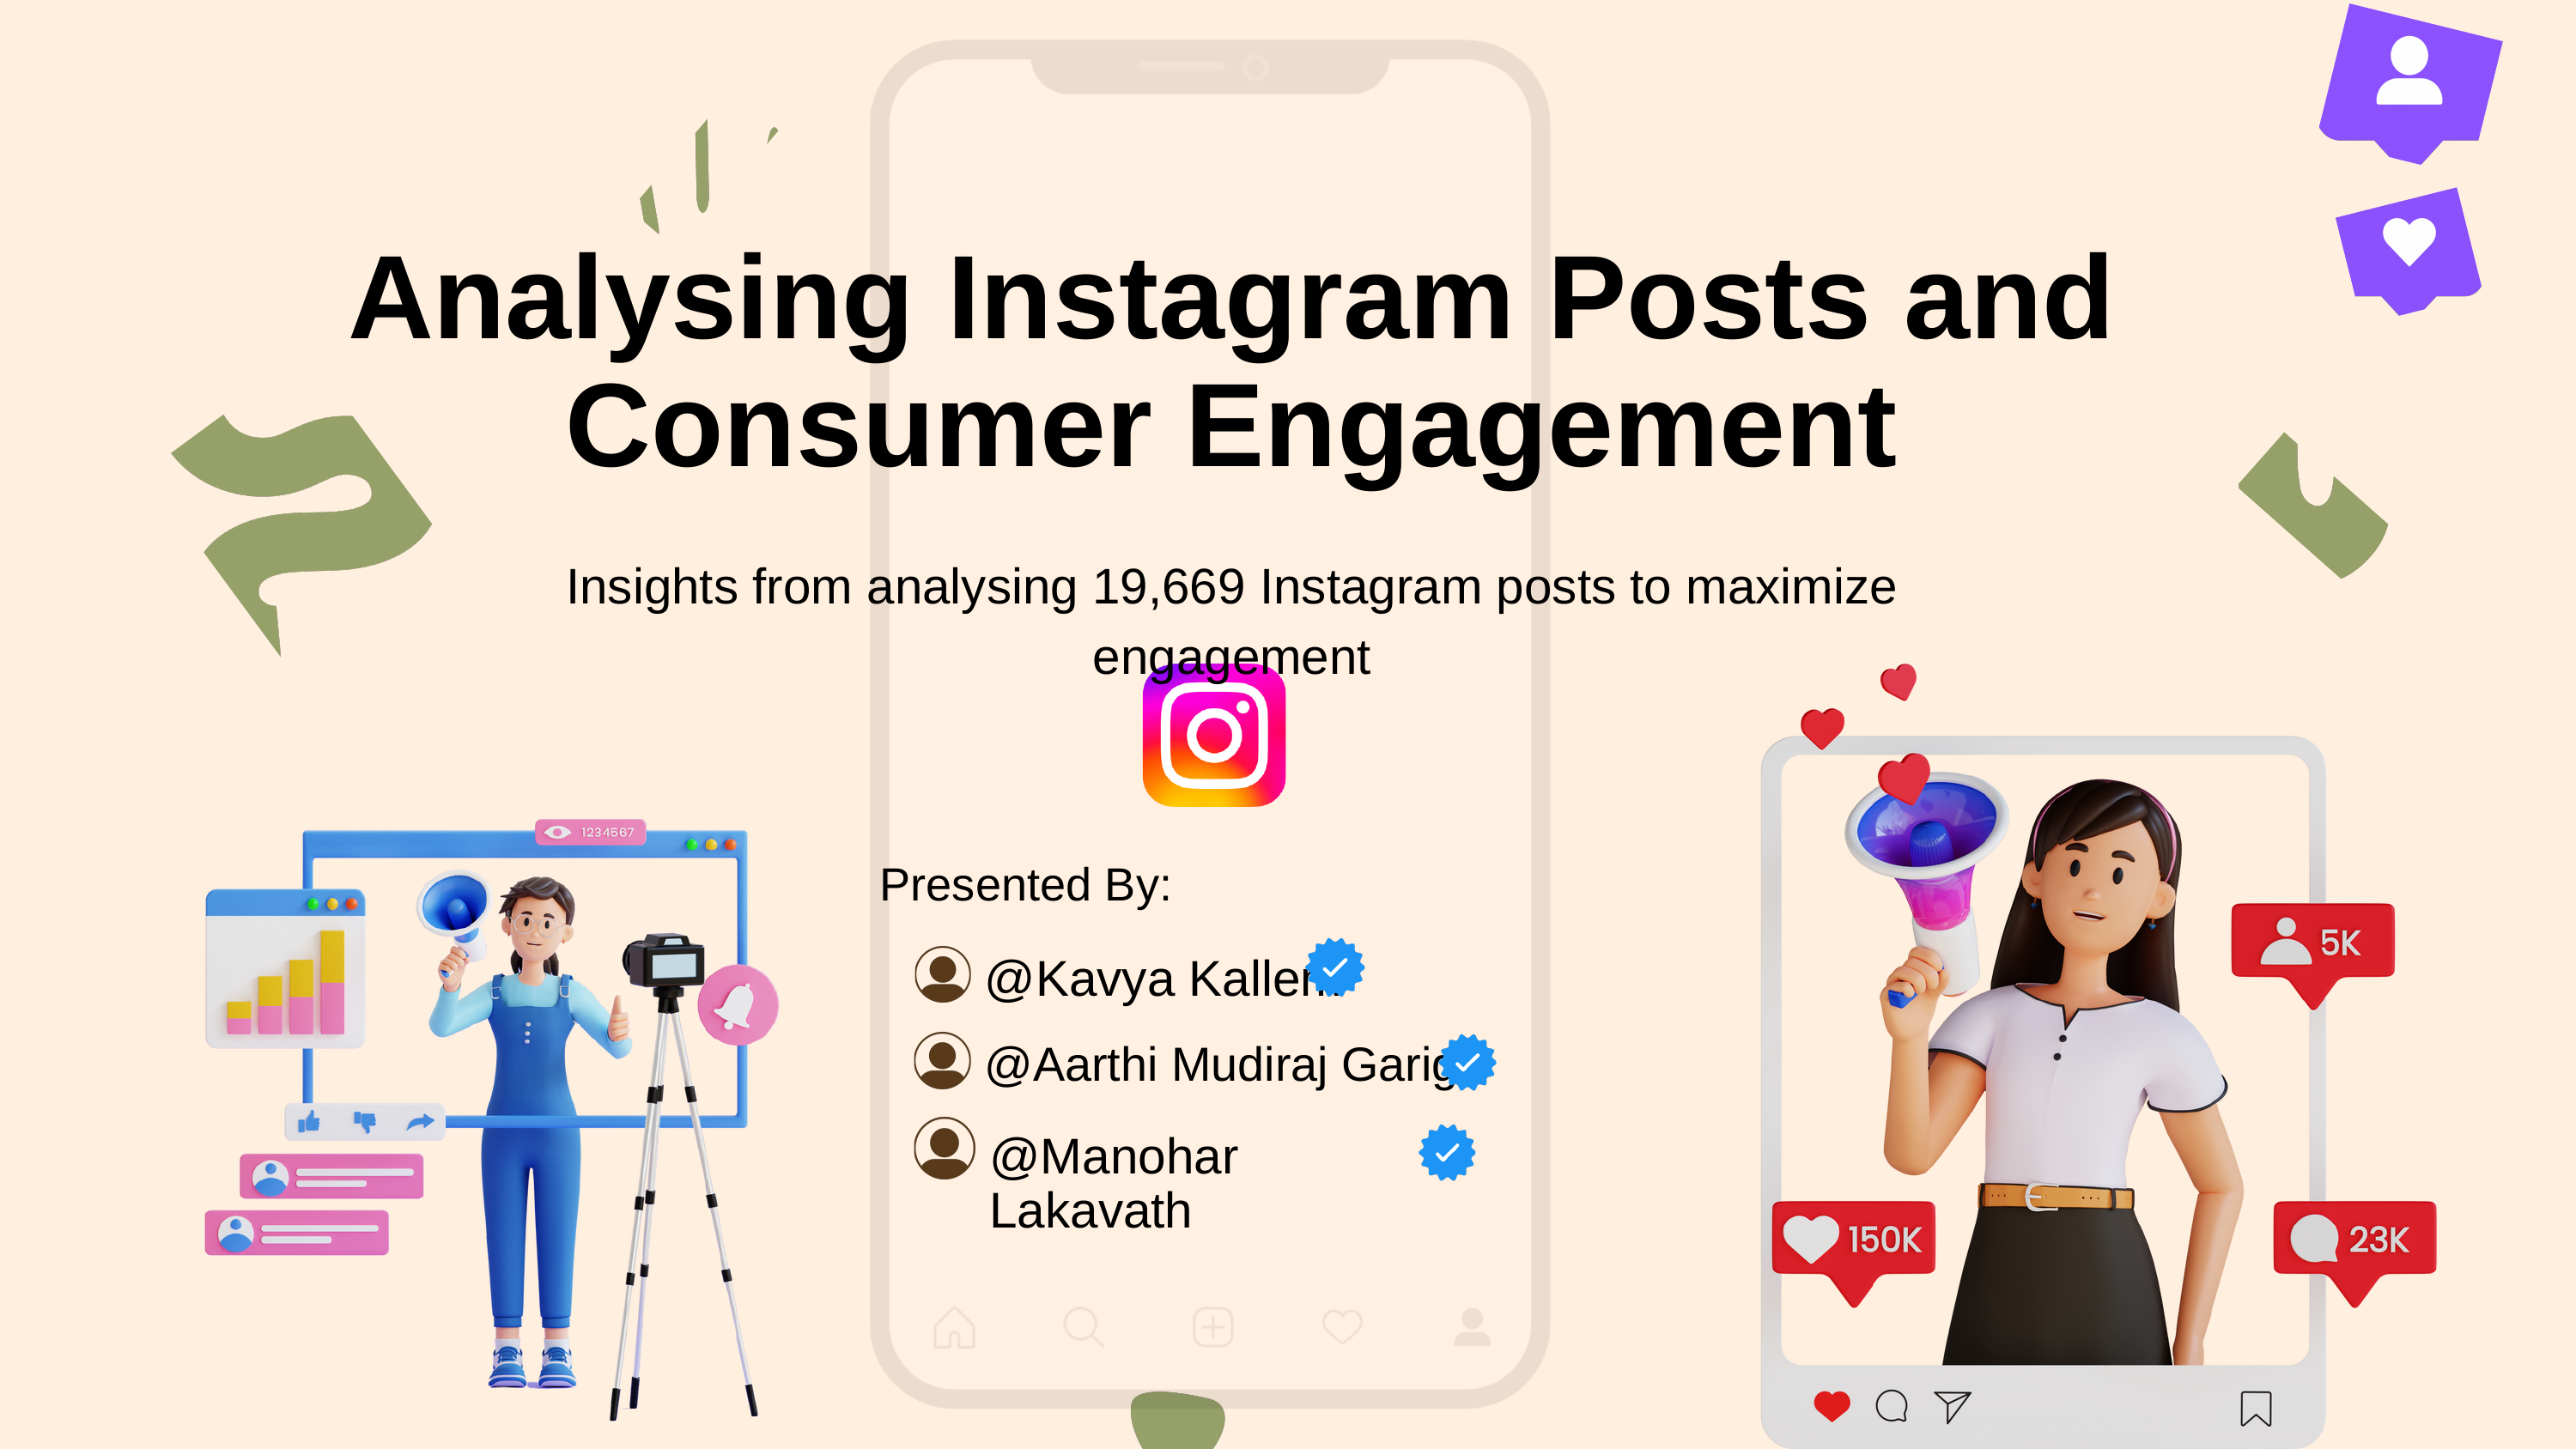

Analysing Instagram Posts and Consumer Engagement

Insights from analysing 19,669 Instagram posts to maximize engagement

Presented By:

@Kavya Kallem

@Aarthi Mudiraj Garige

@Manohar Lakavath